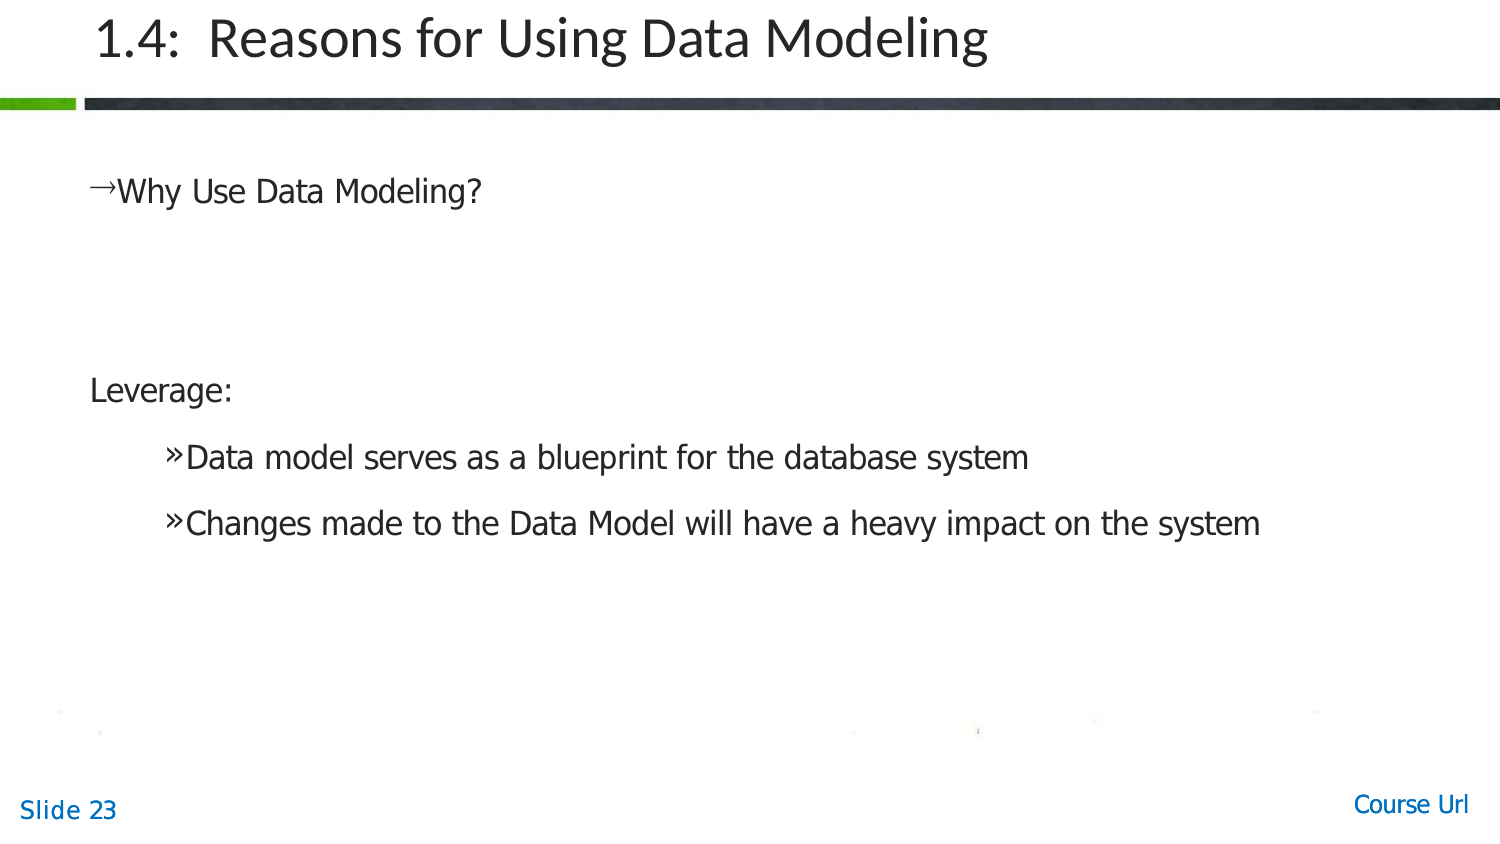

# 1.4:  Reasons for Using Data Modeling

Why Use Data Modeling?

Leverage:
Data model serves as a blueprint for the database system
Changes made to the Data Model will have a heavy impact on the system